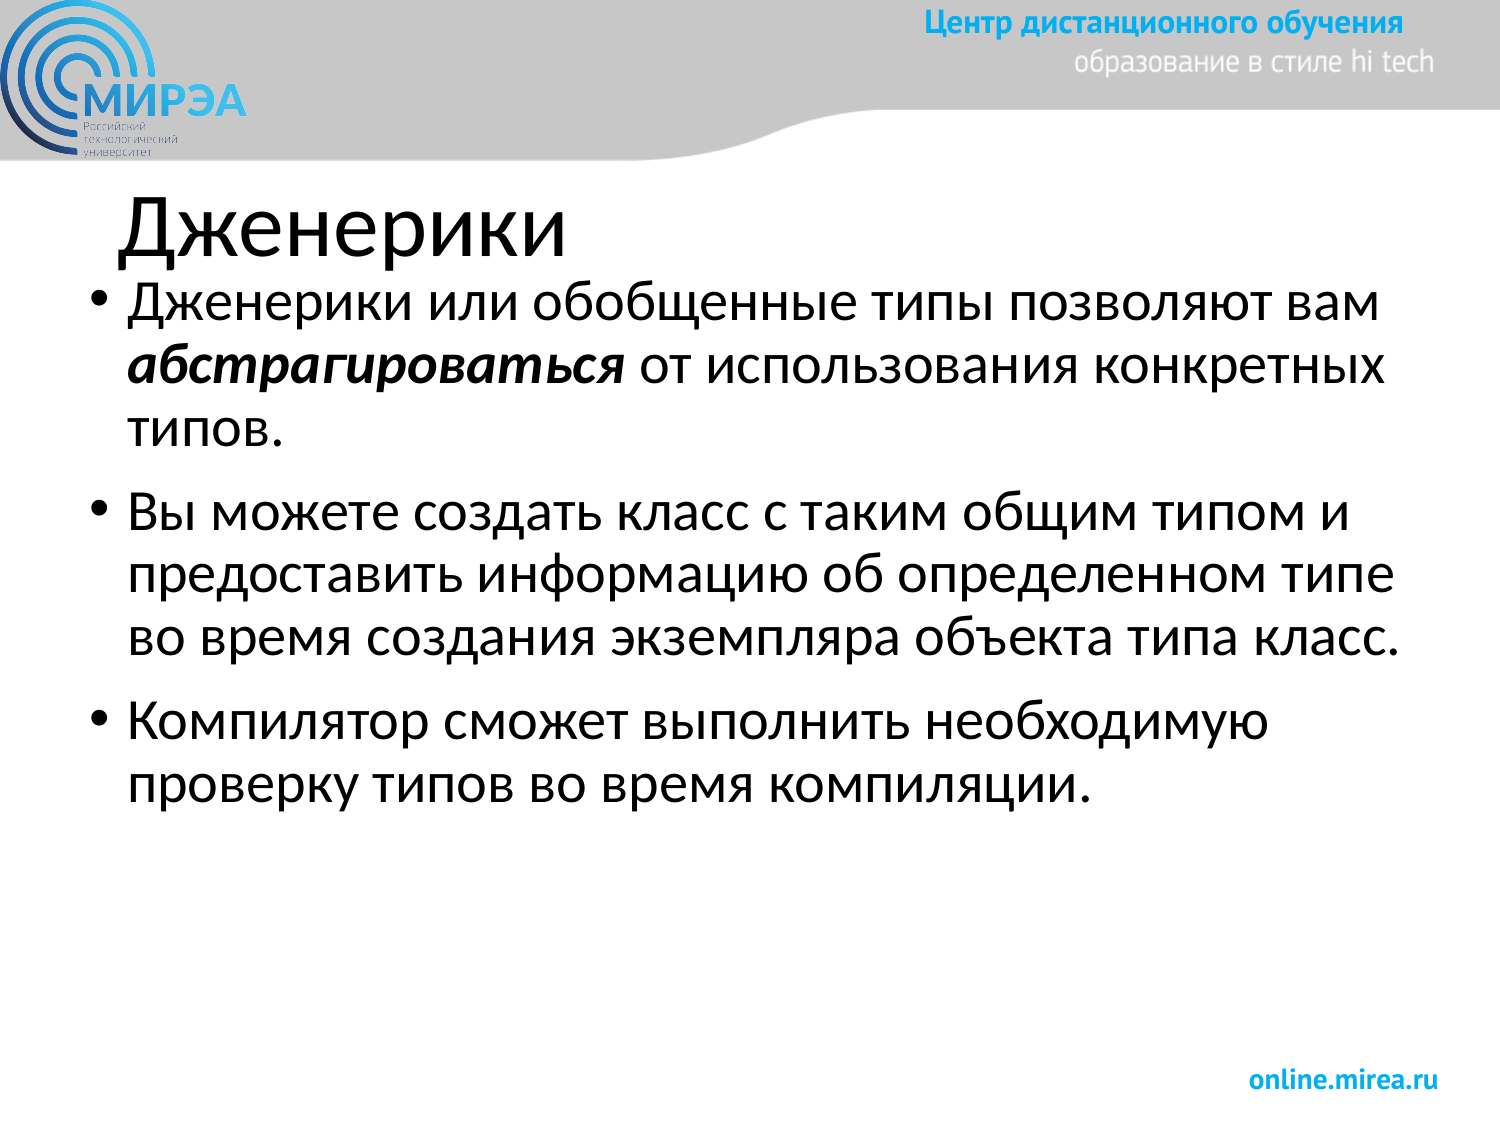

# Дженерики
Дженерики или обобщенные типы позволяют вам абстрагироваться от использования конкретных типов.
Вы можете создать класс с таким общим типом и предоставить информацию об определенном типе во время создания экземпляра объекта типа класс.
Компилятор сможет выполнить необходимую проверку типов во время компиляции.